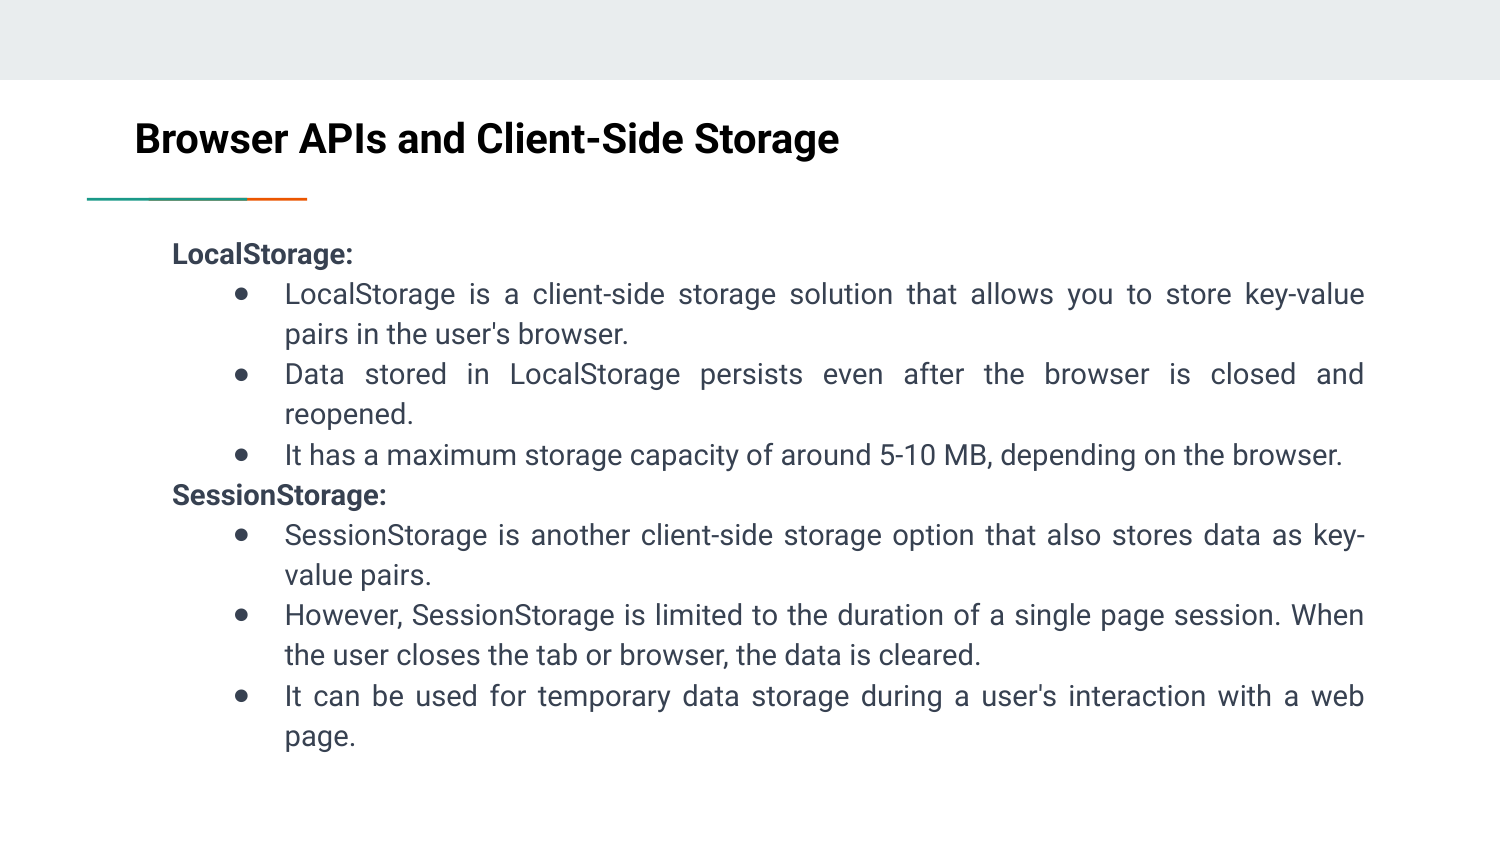

# Browser APIs and Client-Side Storage
LocalStorage:
LocalStorage is a client-side storage solution that allows you to store key-value pairs in the user's browser.
Data stored in LocalStorage persists even after the browser is closed and reopened.
It has a maximum storage capacity of around 5-10 MB, depending on the browser.
SessionStorage:
SessionStorage is another client-side storage option that also stores data as key-value pairs.
However, SessionStorage is limited to the duration of a single page session. When the user closes the tab or browser, the data is cleared.
It can be used for temporary data storage during a user's interaction with a web page.